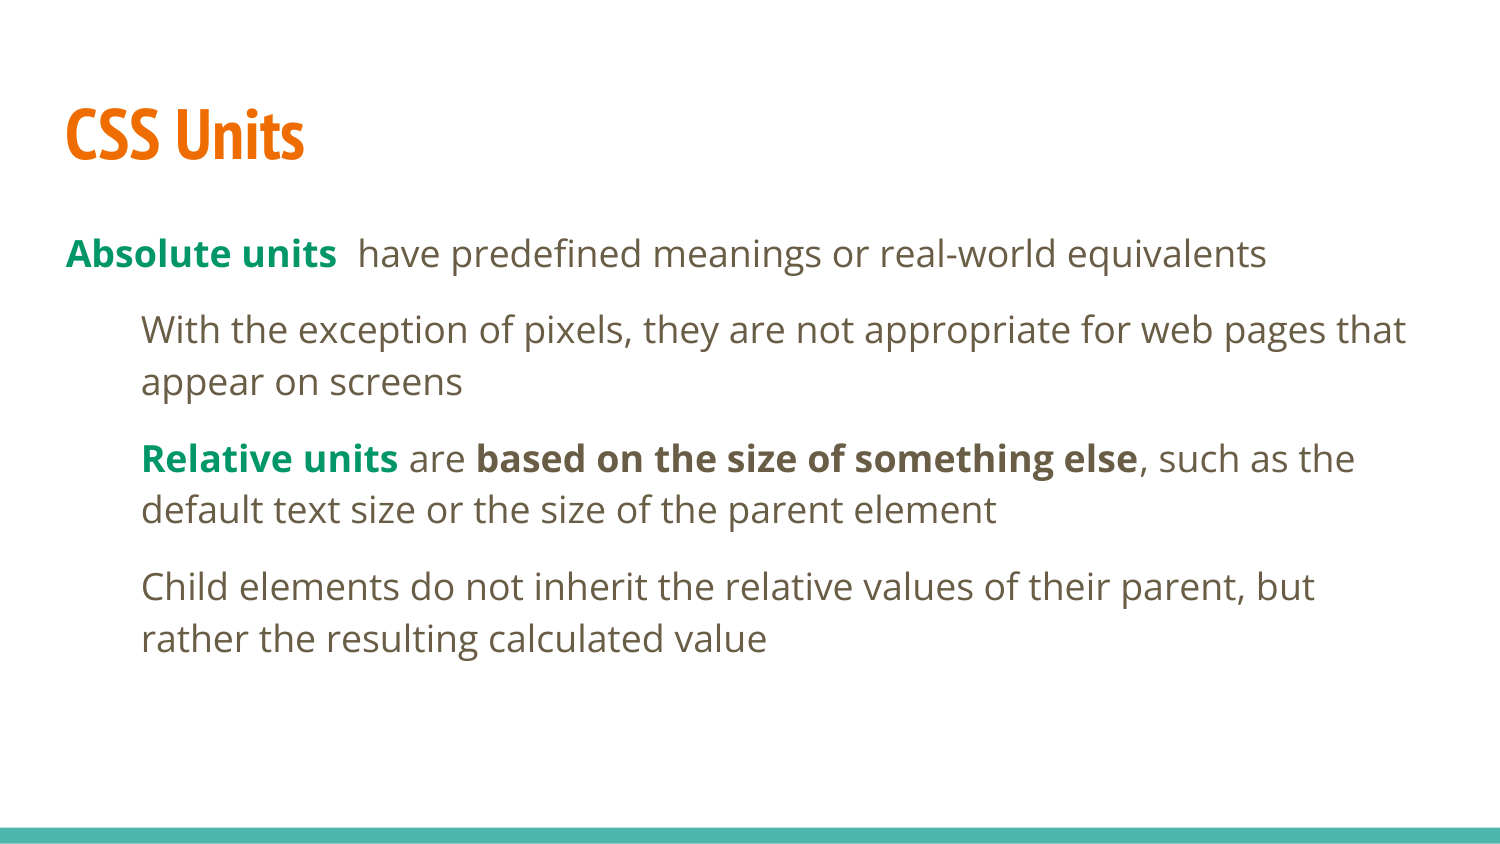

CSS Units
Absolute units  have predefined meanings or real-world equivalents
With the exception of pixels, they are not appropriate for web pages that appear on screens
Relative units are based on the size of something else, such as the default text size or the size of the parent element
Child elements do not inherit the relative values of their parent, but rather the resulting calculated value